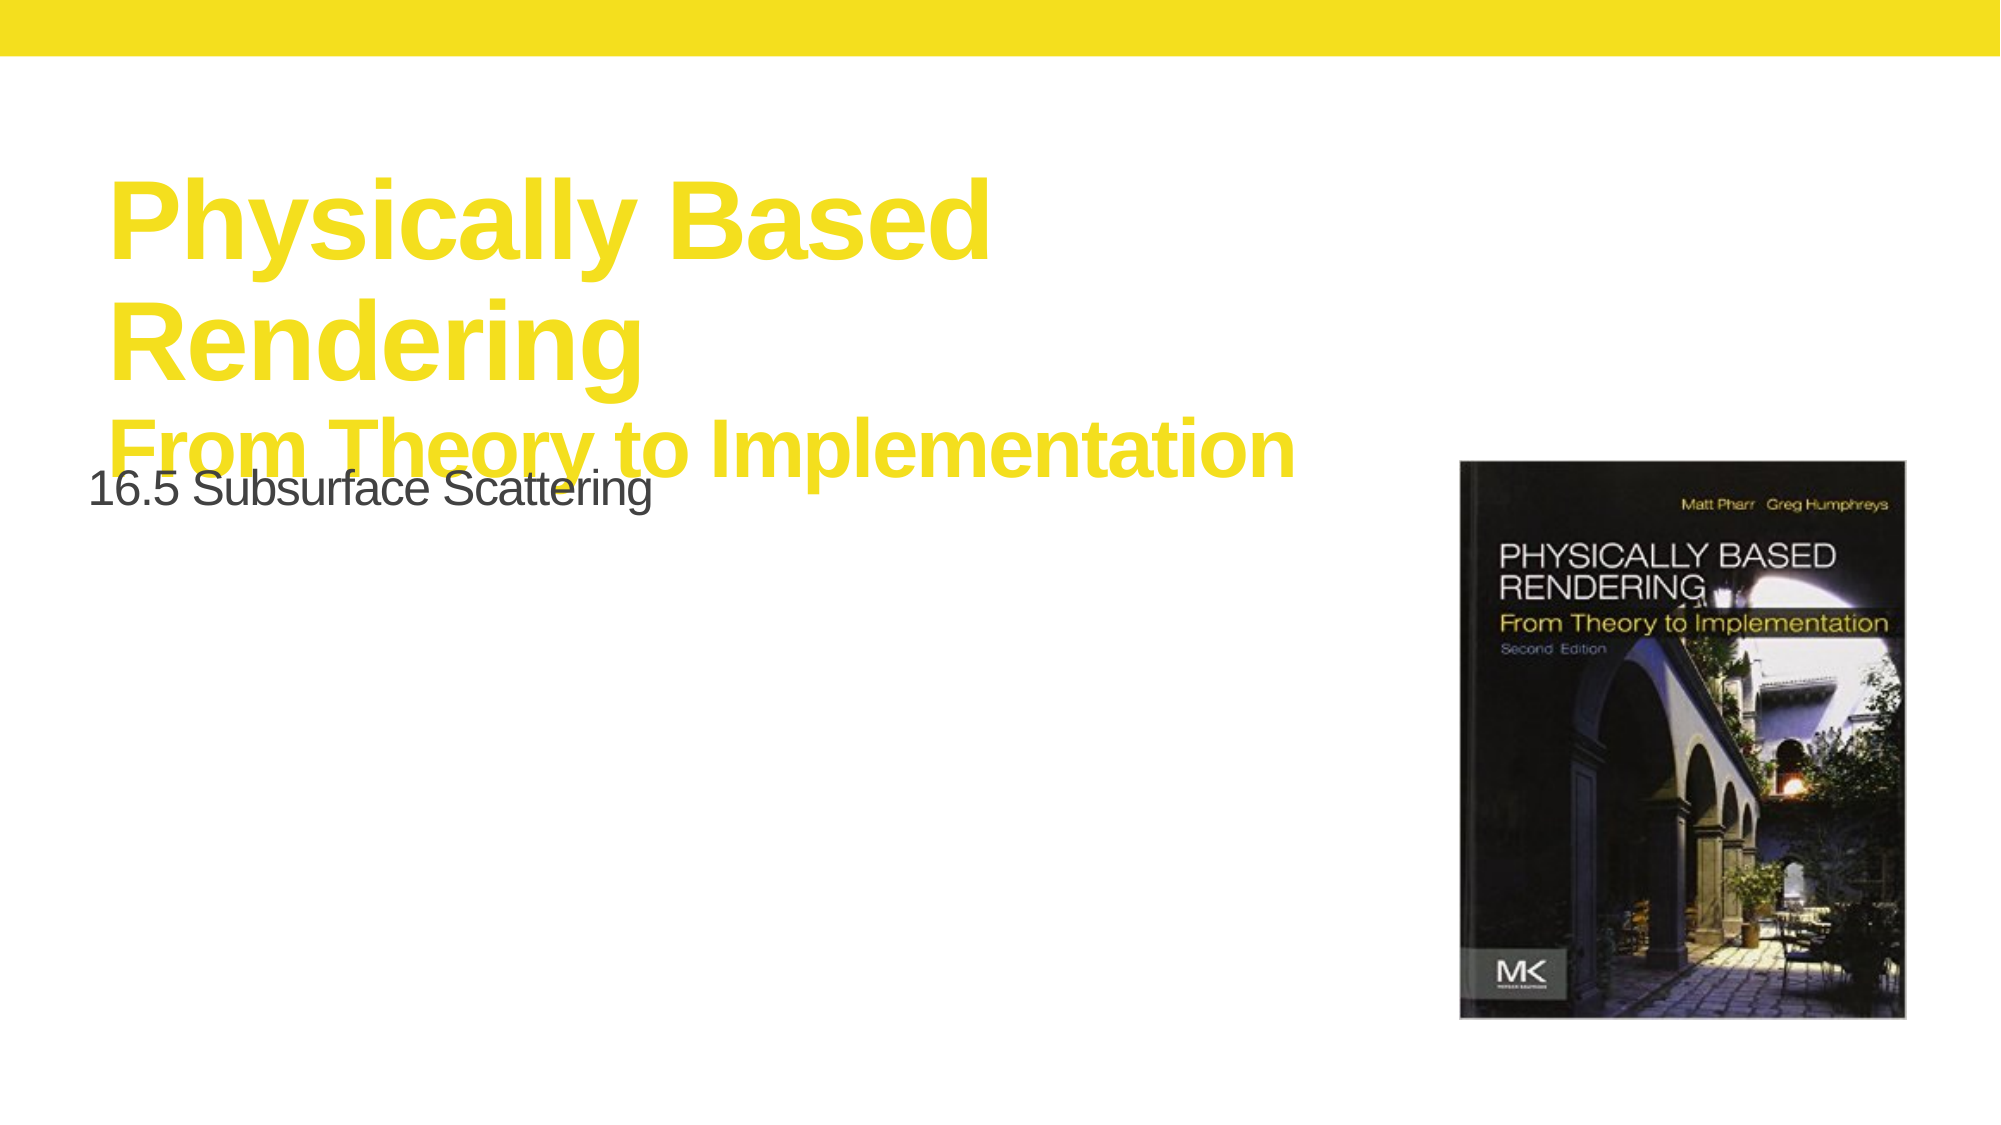

# Physically Based Rendering From Theory to Implementation
16.5 Subsurface Scattering